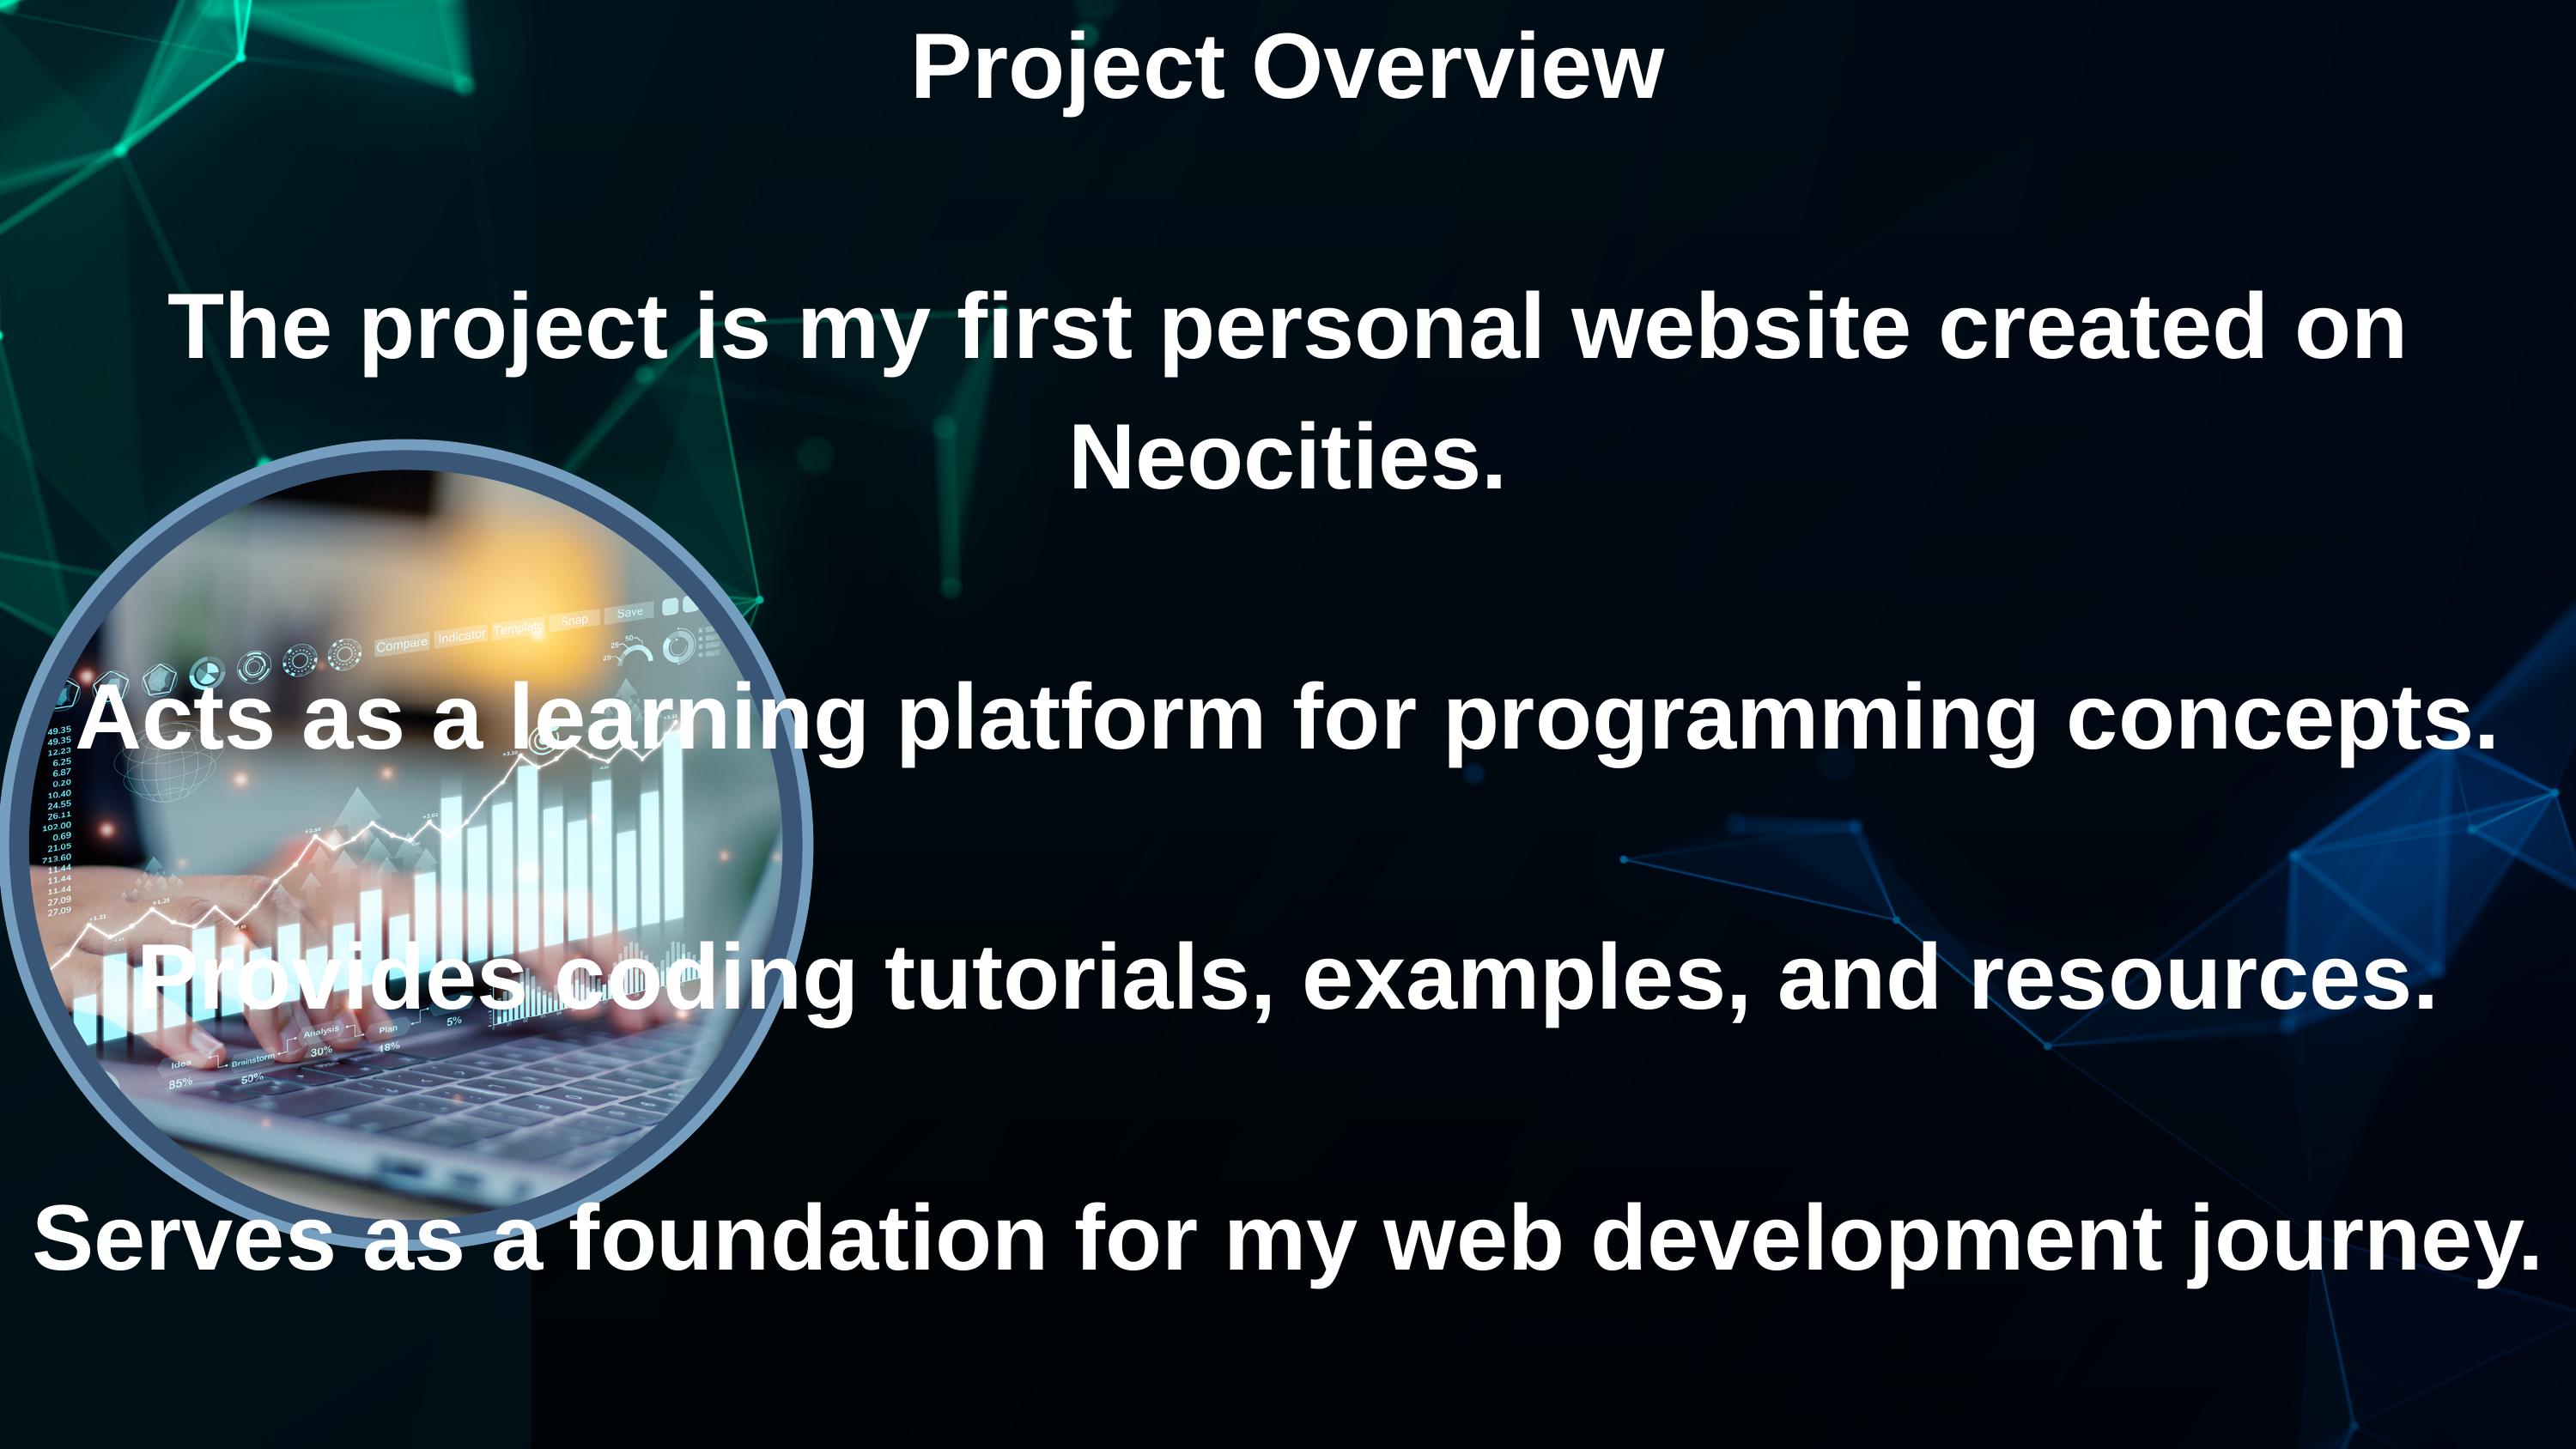

Project Overview

The project is my first personal website created on Neocities.

Acts as a learning platform for programming concepts.

Provides coding tutorials, examples, and resources.

Serves as a foundation for my web development journey.